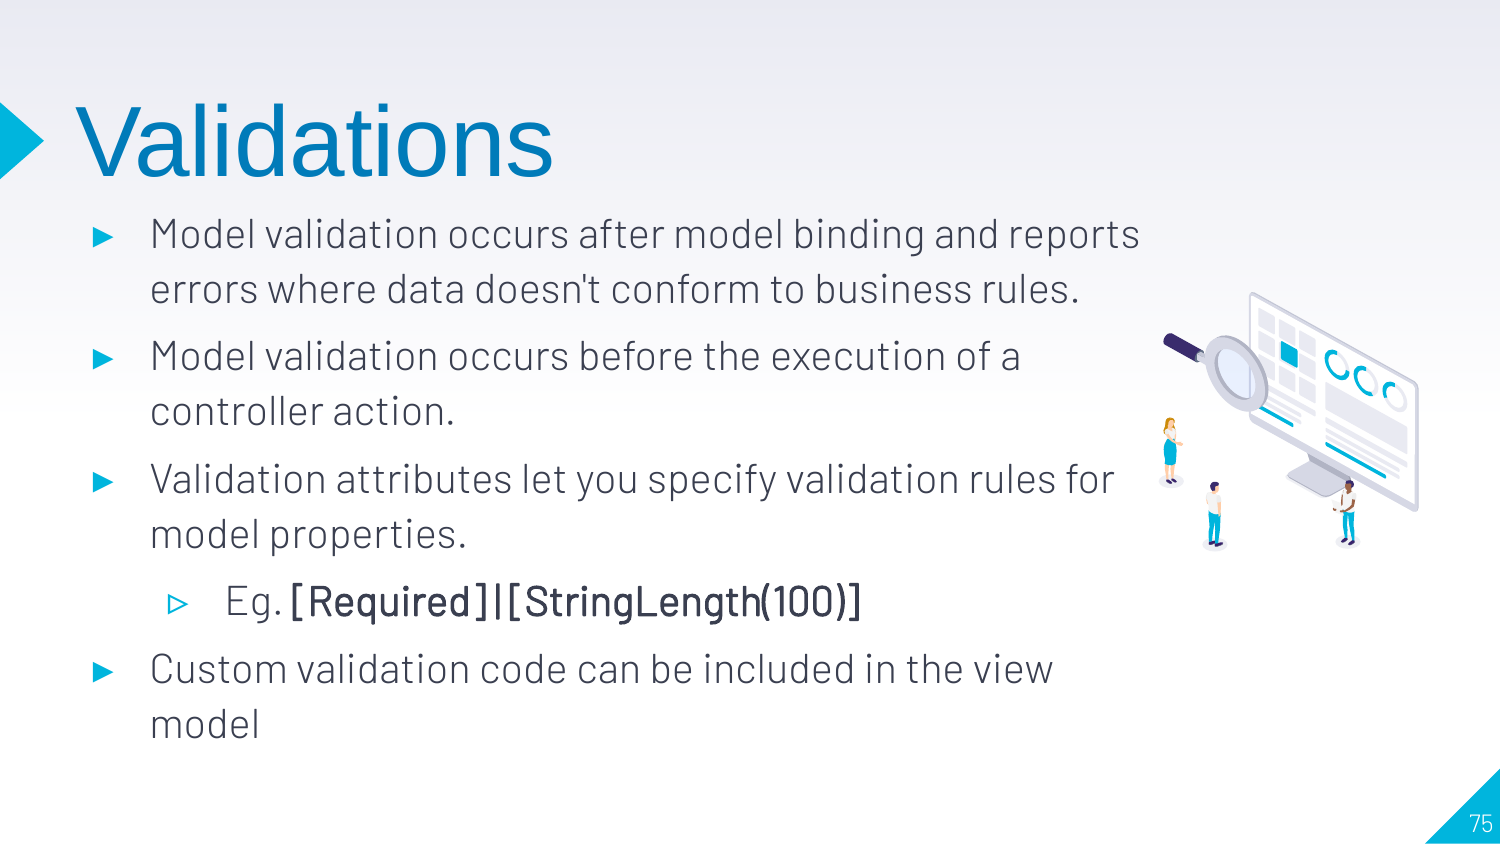

# Validations
Model validation occurs after model binding and reports errors where data doesn't conform to business rules.
Model validation occurs before the execution of a controller action.
Validation attributes let you specify validation rules for model properties.
Eg. [Required] | [StringLength(100)]
Custom validation code can be included in the view model

75